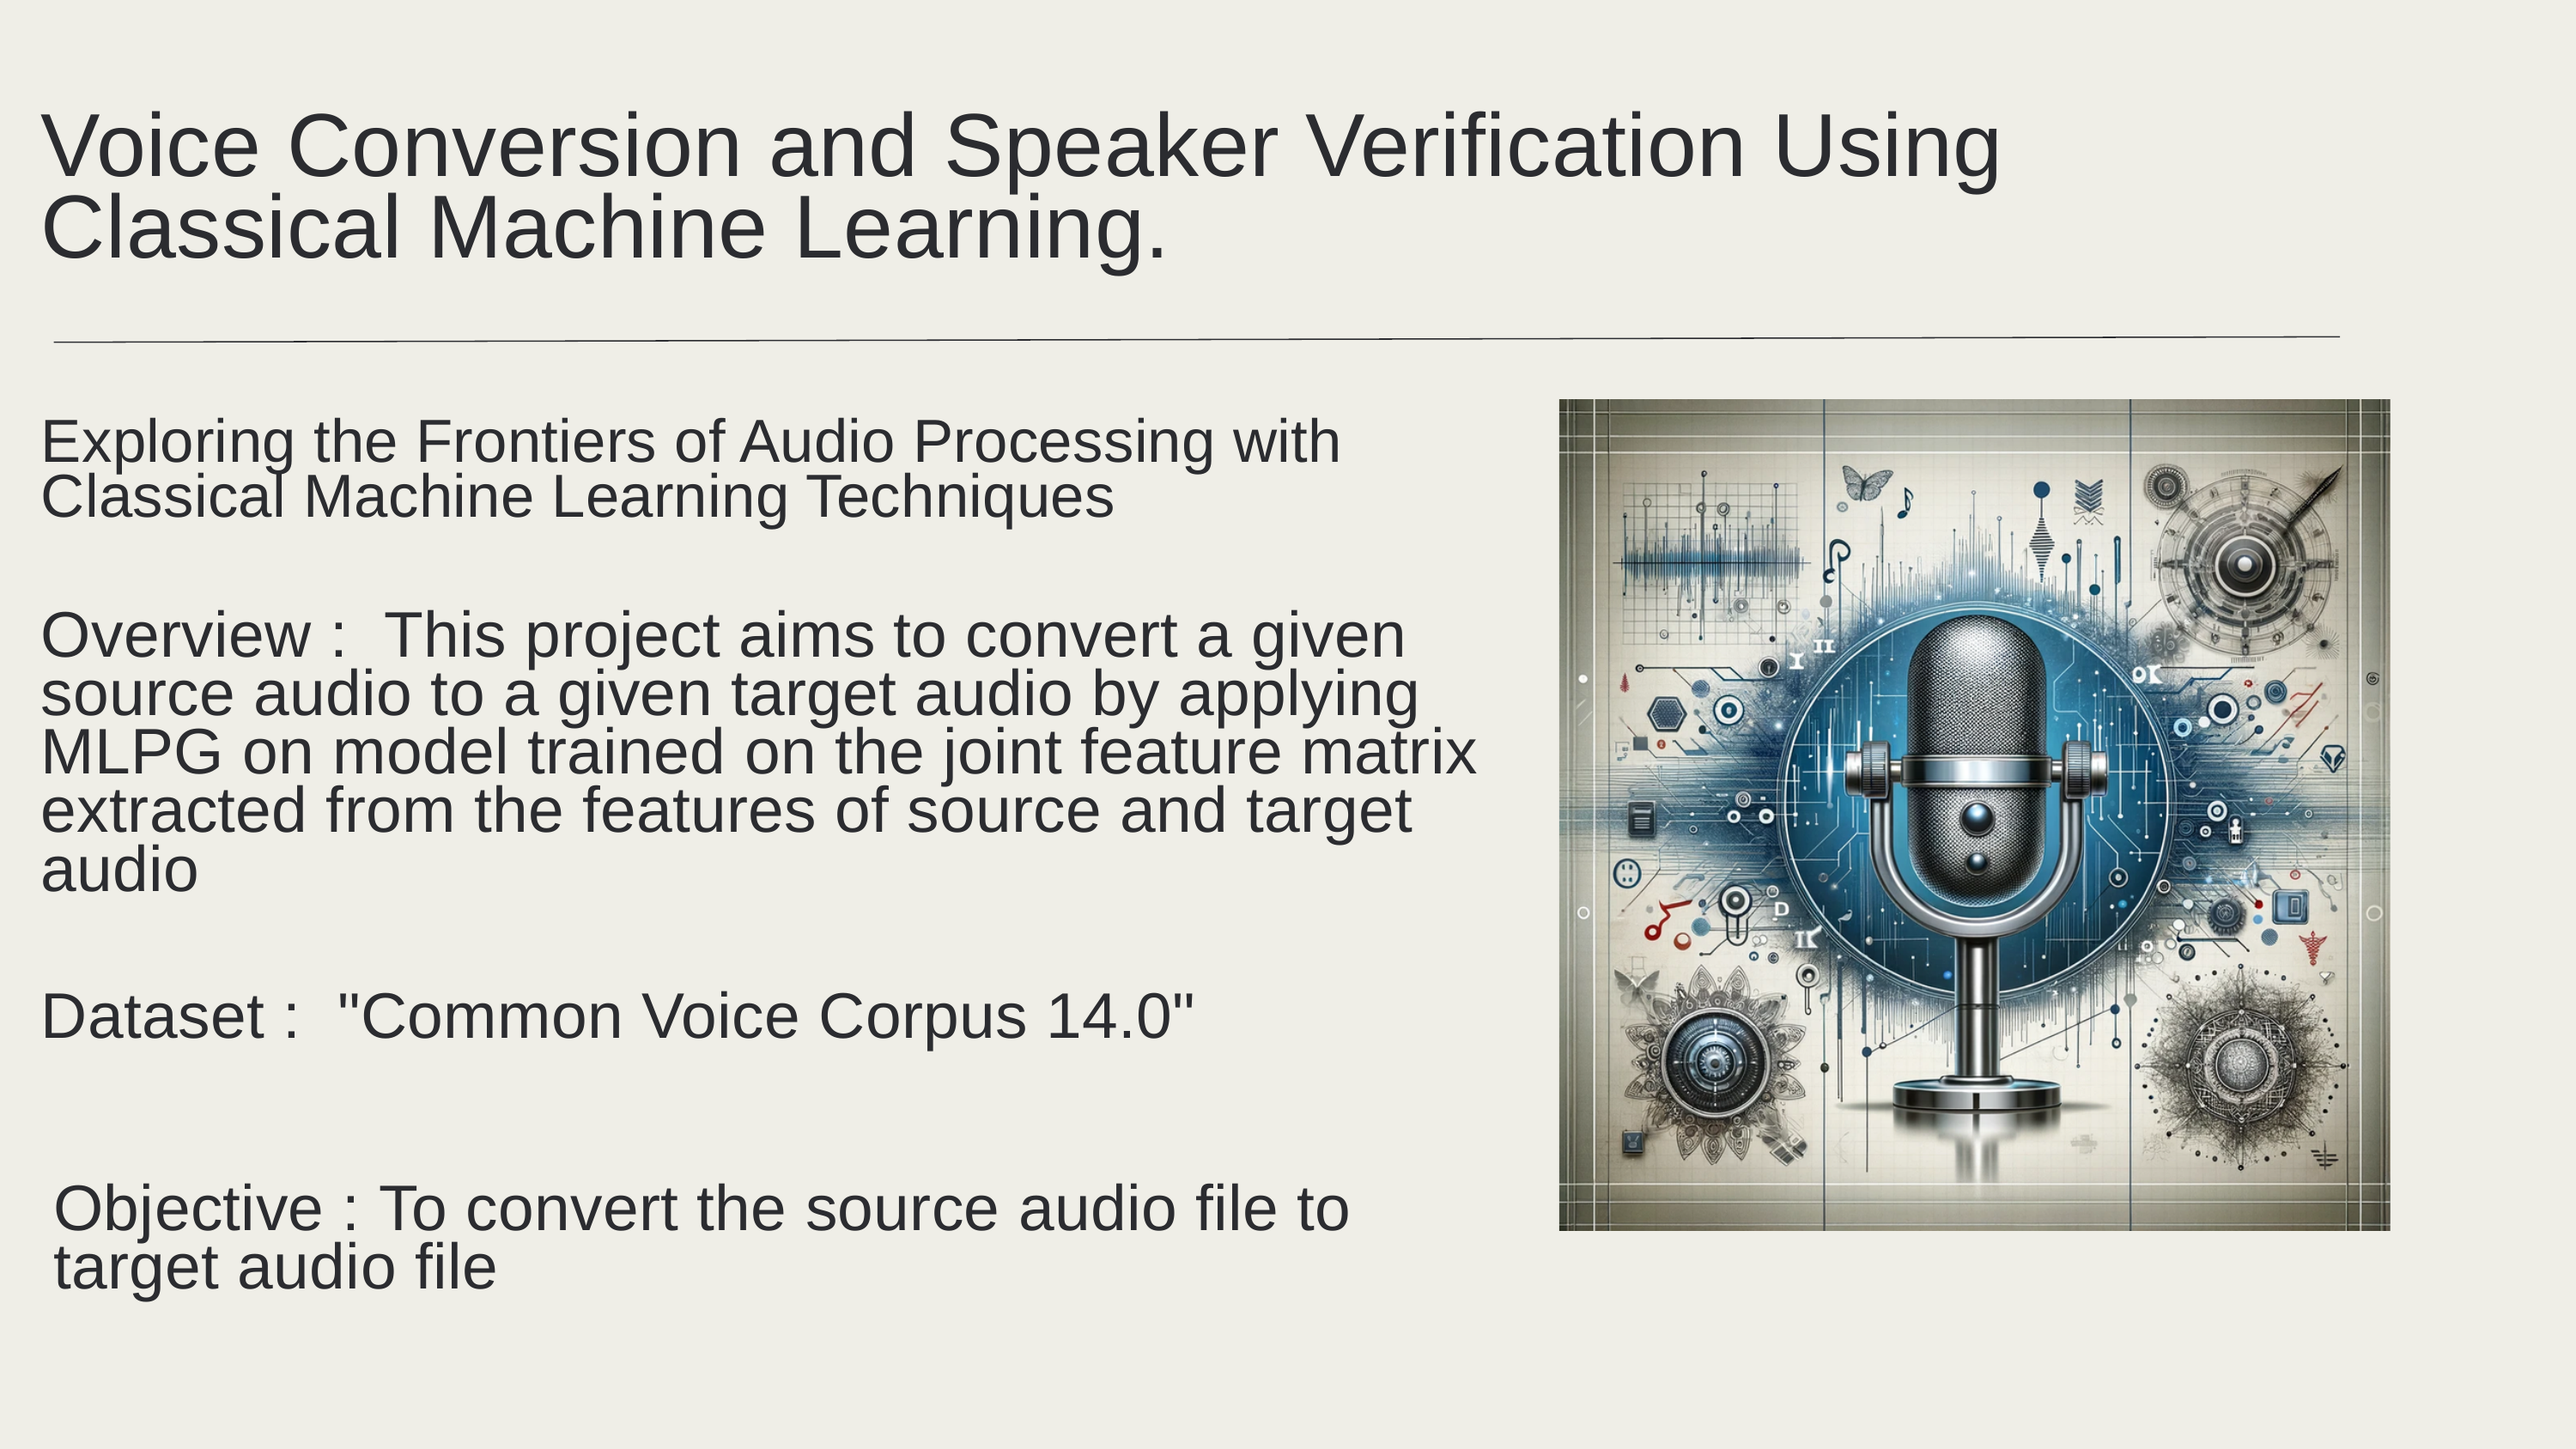

Voice Conversion and Speaker Verification Using Classical Machine Learning.

Exploring the Frontiers of Audio Processing with Classical Machine Learning Techniques
Overview :  This project aims to convert a given source audio to a given target audio by applying MLPG on model trained on the joint feature matrix extracted from the features of source and target audio

Dataset :  "Common Voice Corpus 14.0"
Objective : To convert the source audio file to target audio file